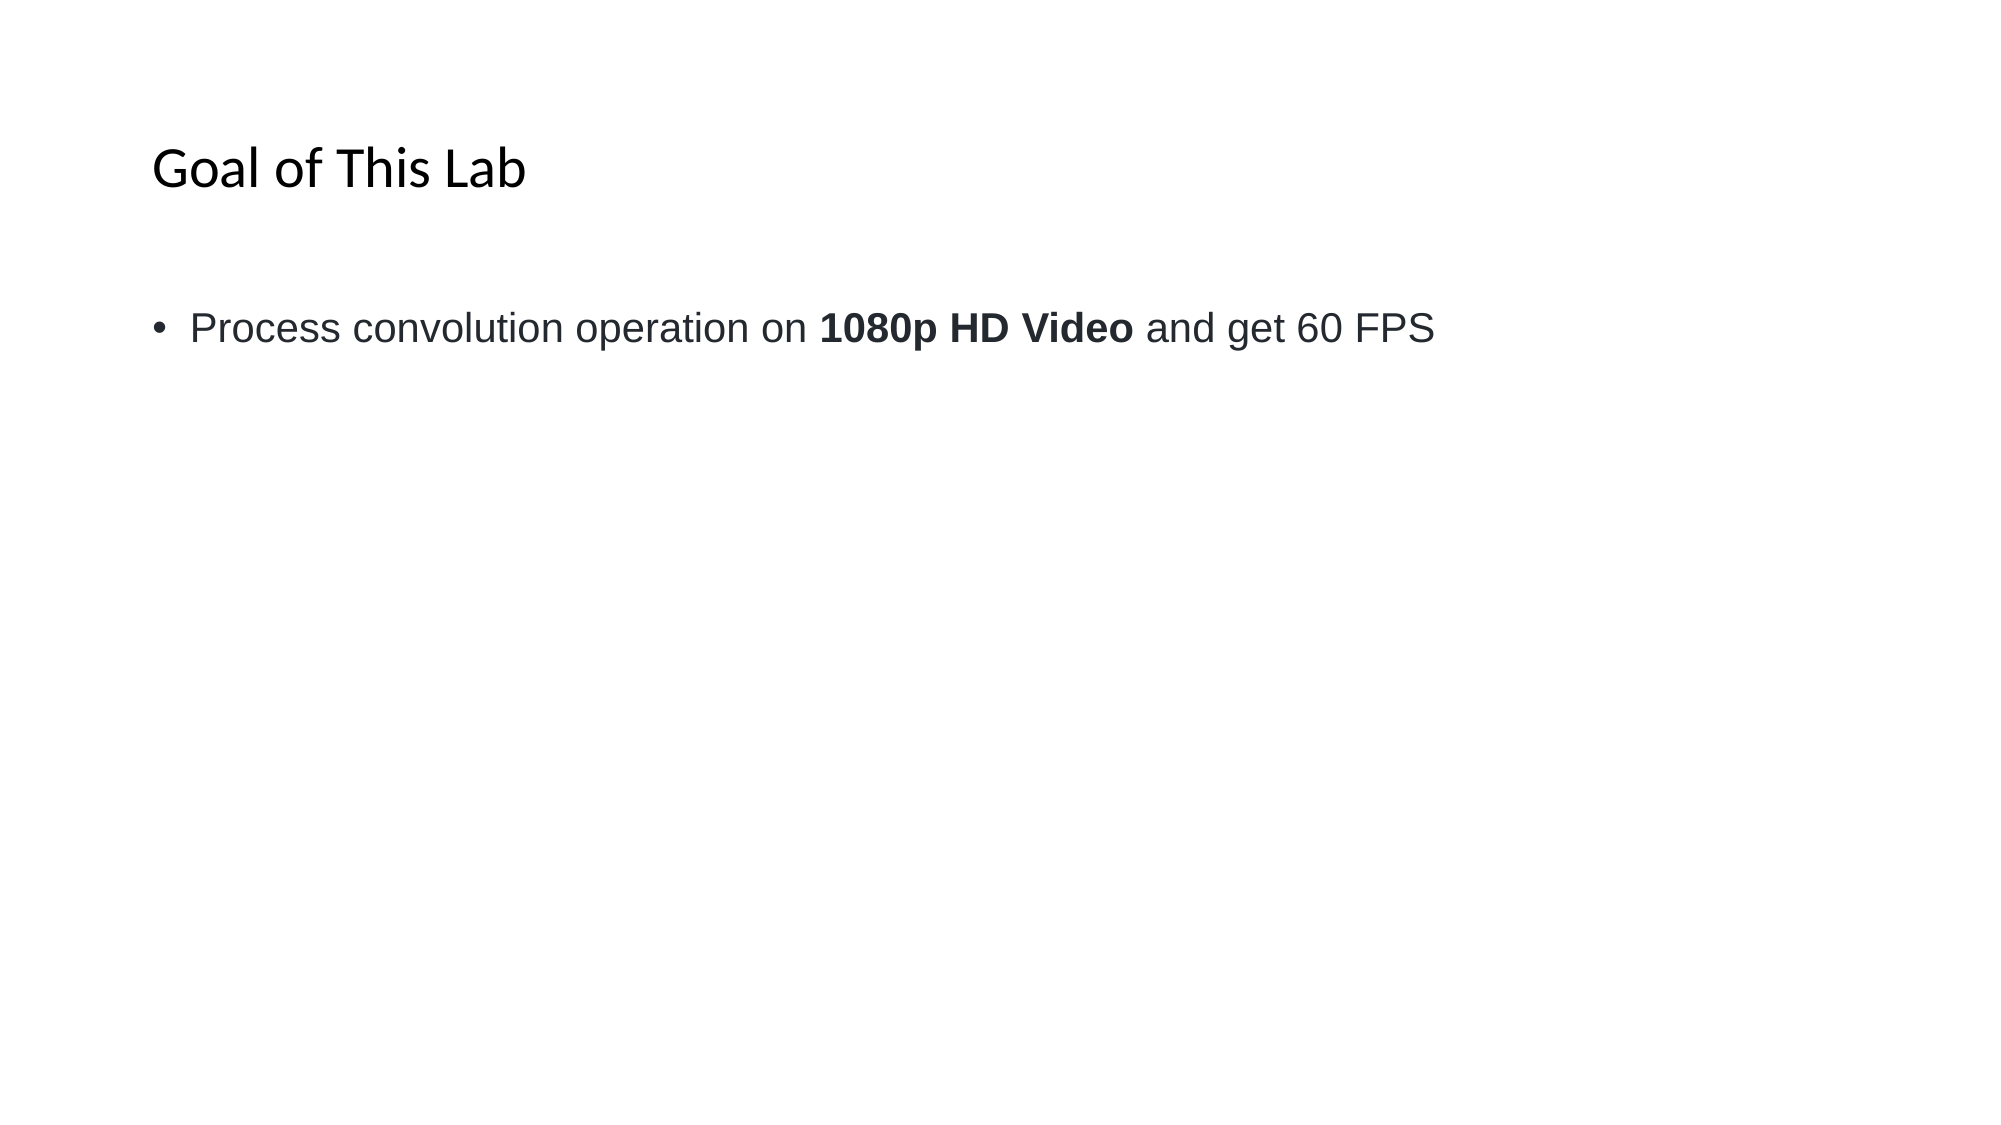

# Goal of This Lab
Process convolution operation on 1080p HD Video and get 60 FPS